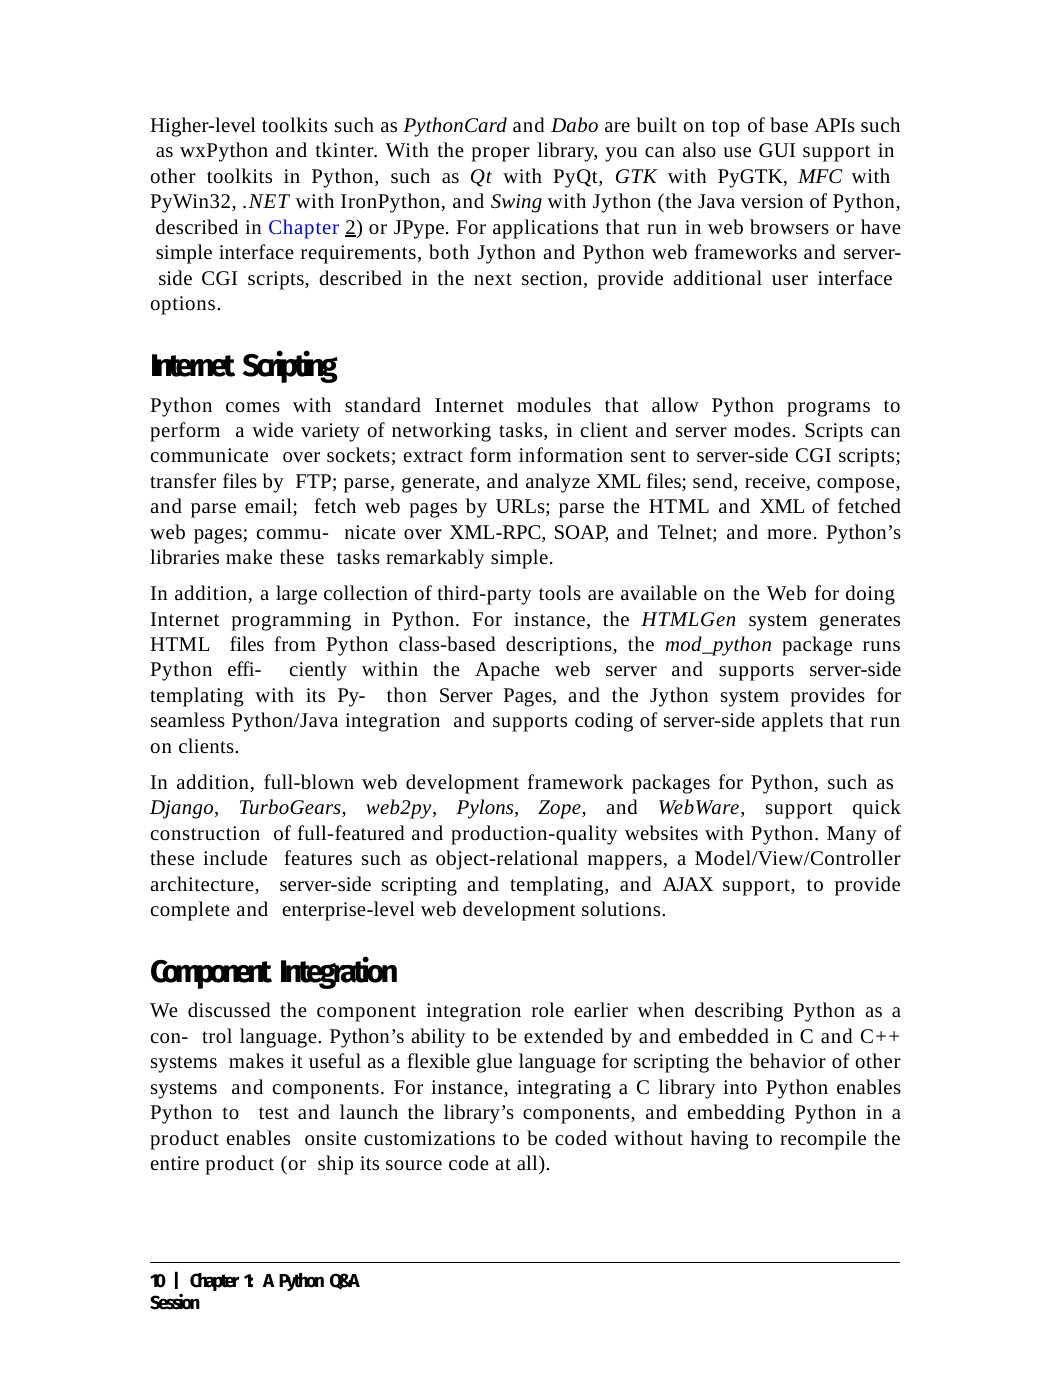

Higher-level toolkits such as PythonCard and Dabo are built on top of base APIs such  as wxPython and tkinter. With the proper library, you can also use GUI support in  other toolkits in Python, such as Qt with PyQt, GTK with PyGTK, MFC with  PyWin32, .NET with IronPython, and Swing with Jython (the Java version of Python,  described in Chapter 2) or JPype. For applications that run in web browsers or have  simple interface requirements, both Jython and Python web frameworks and server-  side CGI scripts, described in the next section, provide additional user interface  options.

Internet Scripting
Python comes with standard Internet modules that allow Python programs to perform  a wide variety of networking tasks, in client and server modes. Scripts can communicate  over sockets; extract form information sent to server-side CGI scripts; transfer files by  FTP; parse, generate, and analyze XML files; send, receive, compose, and parse email;  fetch web pages by URLs; parse the HTML and XML of fetched web pages; commu-  nicate over XML-RPC, SOAP, and Telnet; and more. Python’s libraries make these  tasks remarkably simple.
In addition, a large collection of third-party tools are available on the Web for doing  Internet programming in Python. For instance, the HTMLGen system generates HTML  files from Python class-based descriptions, the mod_python package runs Python effi-  ciently within the Apache web server and supports server-side templating with its Py-  thon Server Pages, and the Jython system provides for seamless Python/Java integration  and supports coding of server-side applets that run on clients.
In addition, full-blown web development framework packages for Python, such as  Django, TurboGears, web2py, Pylons, Zope, and WebWare, support quick construction  of full-featured and production-quality websites with Python. Many of these include  features such as object-relational mappers, a Model/View/Controller architecture,  server-side scripting and templating, and AJAX support, to provide complete and  enterprise-level web development solutions.

Component Integration
We discussed the component integration role earlier when describing Python as a con-  trol language. Python’s ability to be extended by and embedded in C and C++ systems  makes it useful as a flexible glue language for scripting the behavior of other systems  and components. For instance, integrating a C library into Python enables Python to  test and launch the library’s components, and embedding Python in a product enables  onsite customizations to be coded without having to recompile the entire product (or  ship its source code at all).

10  |  Chapter 1:  A Python Q&A Session